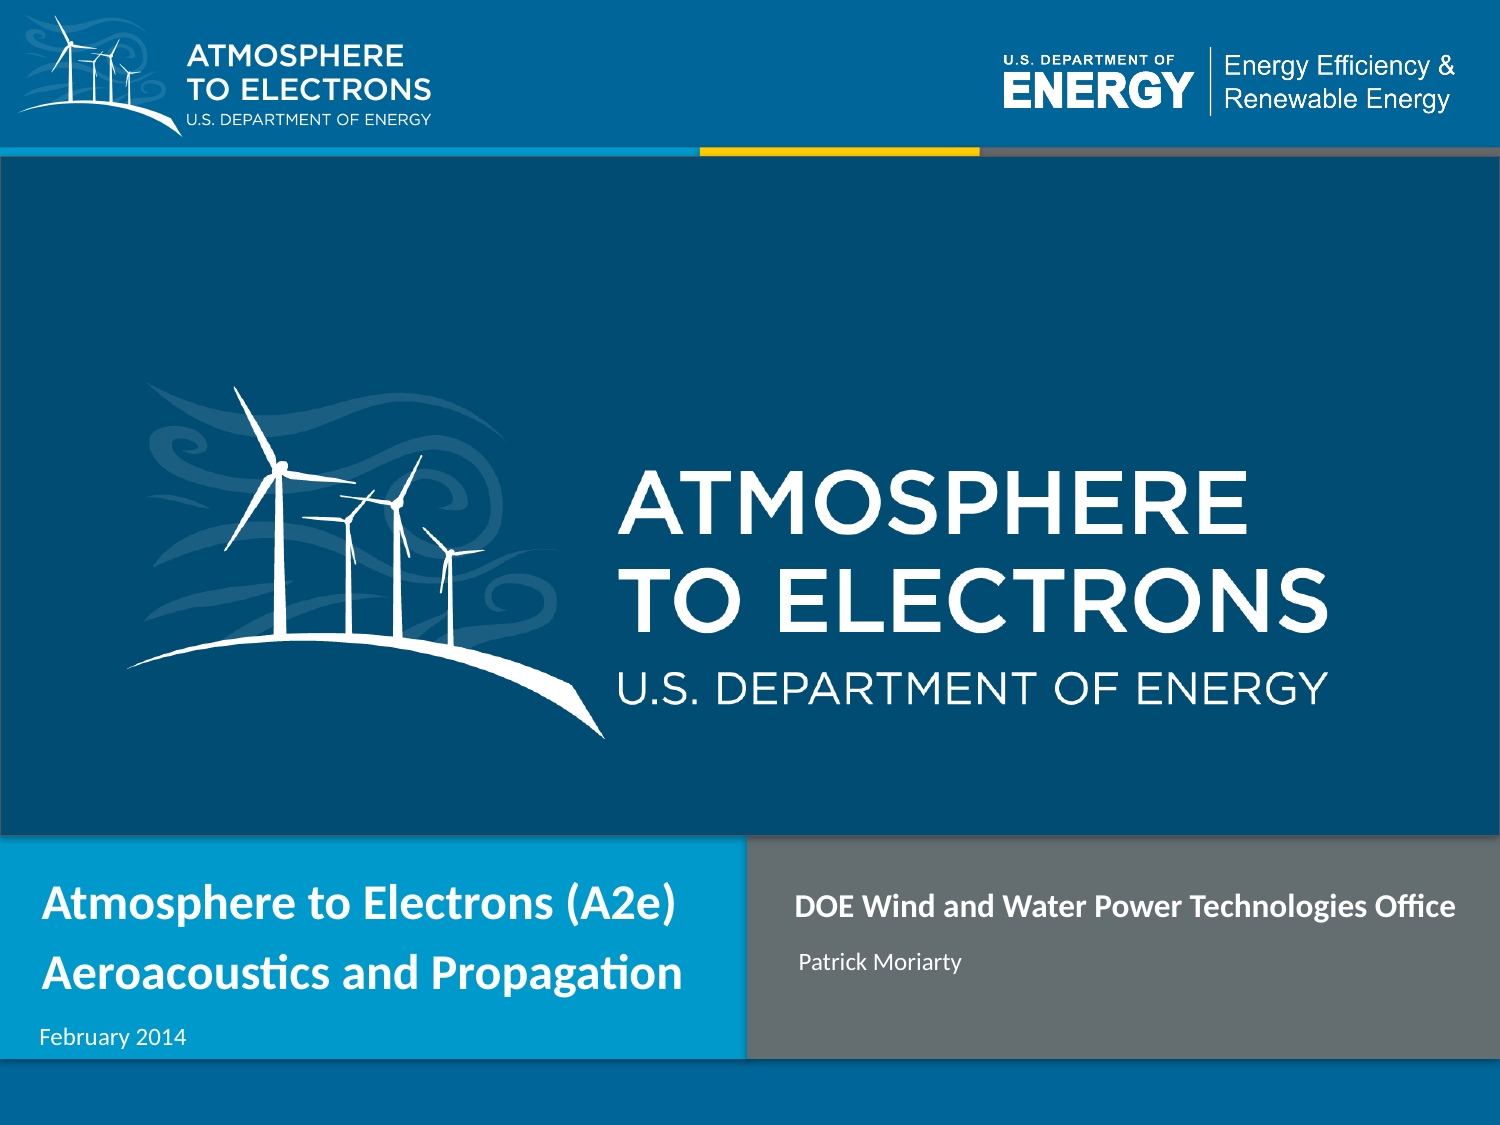

Atmosphere to Electrons (A2e)
Aeroacoustics and Propagation
DOE Wind and Water Power Technologies Office
Patrick Moriarty
February 2014